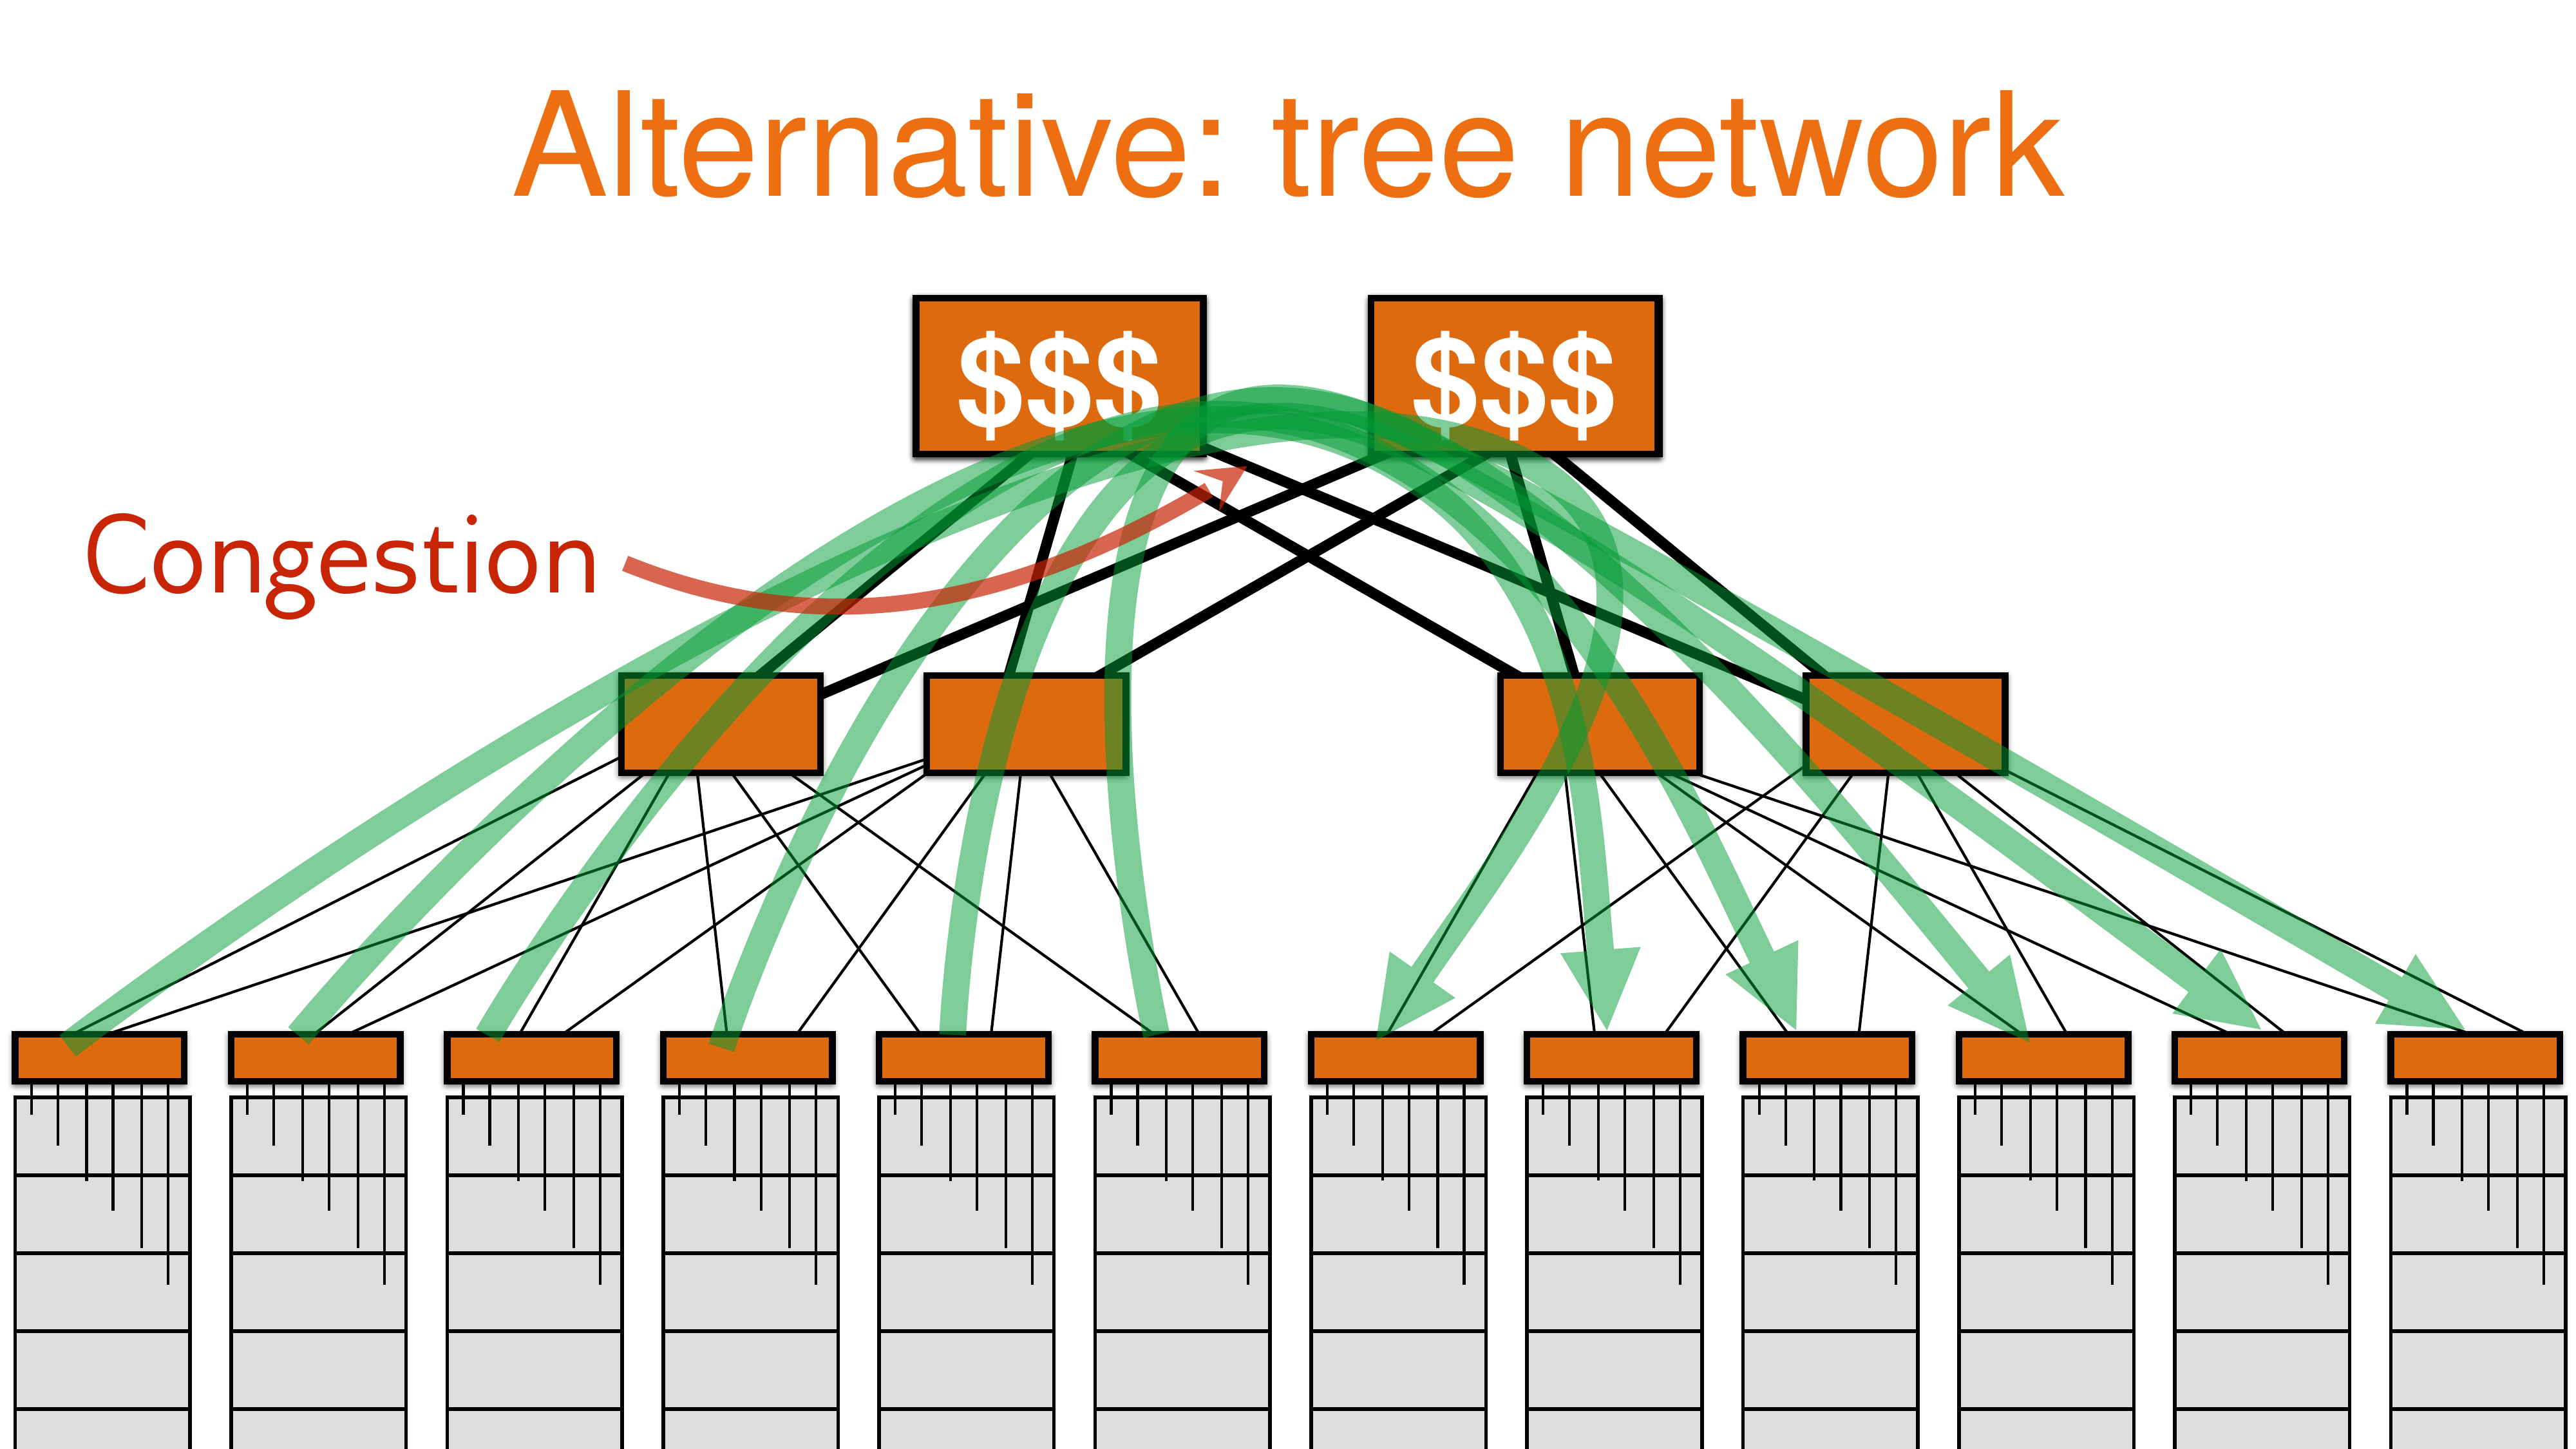

# Alternative: tree network
$$$
$$$

Congestion

|  |
| --- |
|  |
|  |
|  |
|  |
|  |

|  |
| --- |
|  |
|  |
|  |
|  |
|  |

|  |
| --- |
|  |
|  |
|  |
|  |
|  |

|  |
| --- |
|  |
|  |
|  |
|  |
|  |

|  |
| --- |
|  |
|  |
|  |
|  |
|  |

|  |
| --- |
|  |
|  |
|  |
|  |
|  |

|  |
| --- |
|  |
|  |
|  |
|  |
|  |

|  |
| --- |
|  |
|  |
|  |
|  |
|  |

|  |
| --- |
|  |
|  |
|  |
|  |
|  |

|  |
| --- |
|  |
|  |
|  |
|  |
|  |

|  |
| --- |
|  |
|  |
|  |
|  |
|  |

|  |
| --- |
|  |
|  |
|  |
|  |
|  |